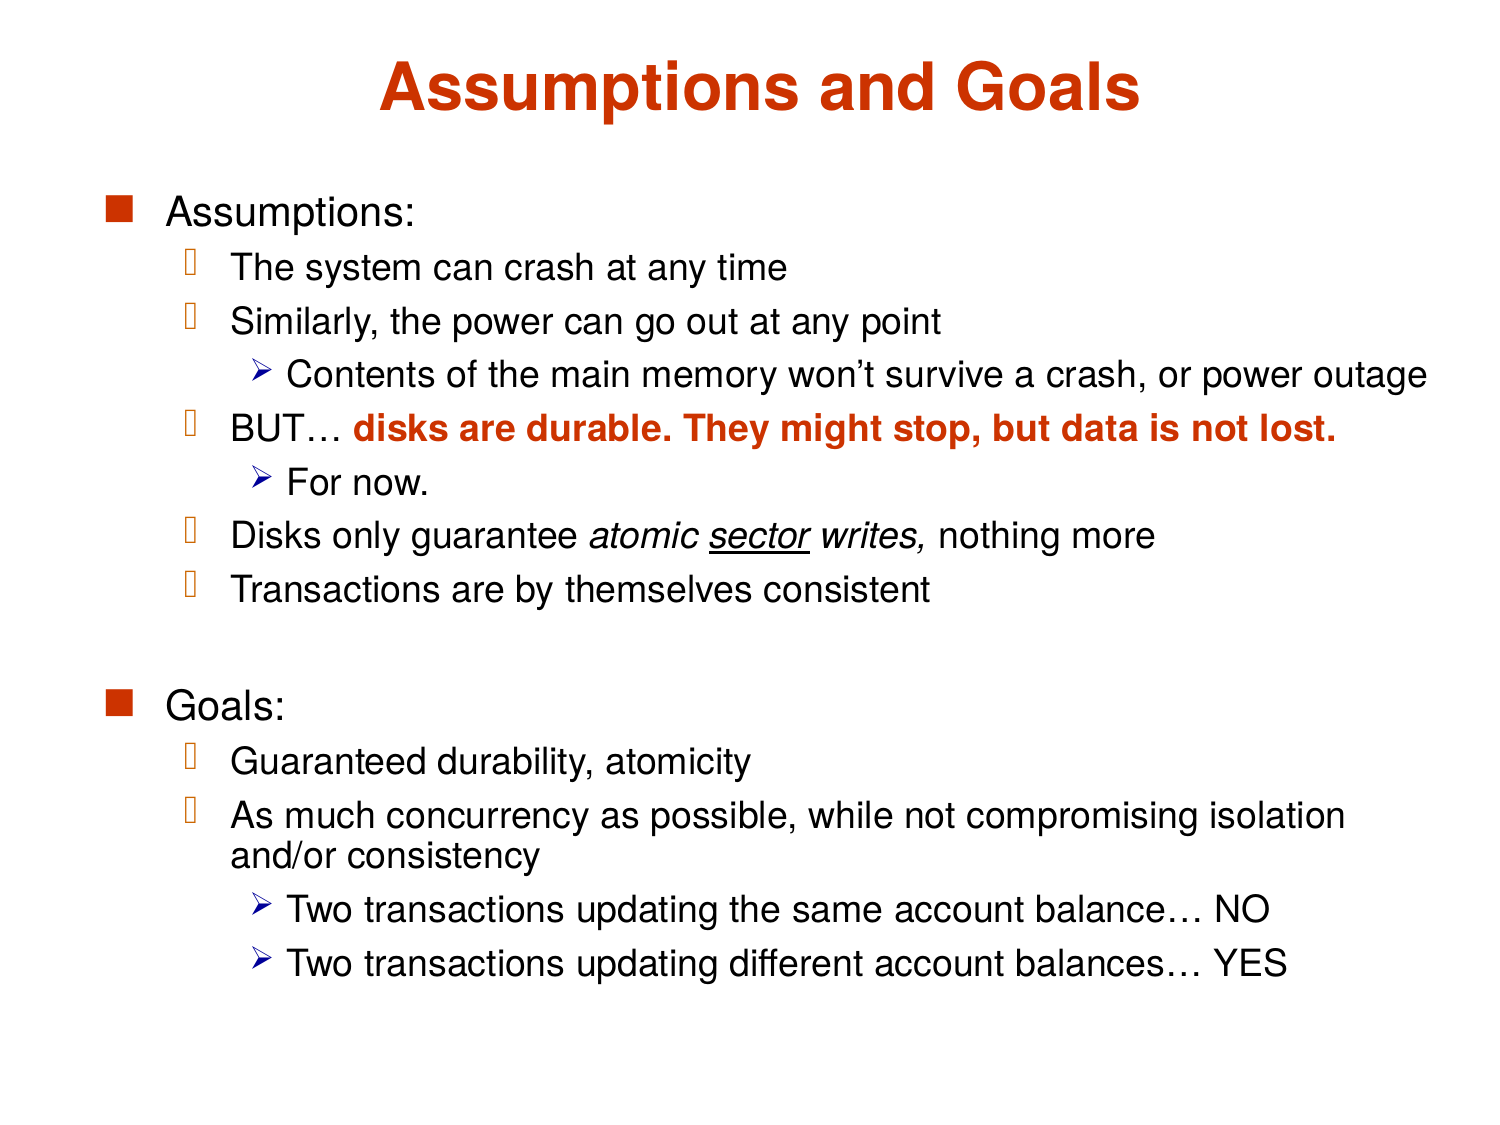

# Assumptions and Goals
Assumptions:
The system can crash at any time
Similarly, the power can go out at any point
Contents of the main memory won’t survive a crash, or power outage
BUT… disks are durable. They might stop, but data is not lost.
For now.
Disks only guarantee atomic sector writes, nothing more
Transactions are by themselves consistent

Goals:
Guaranteed durability, atomicity
As much concurrency as possible, while not compromising isolation and/or consistency
Two transactions updating the same account balance… NO
Two transactions updating different account balances… YES